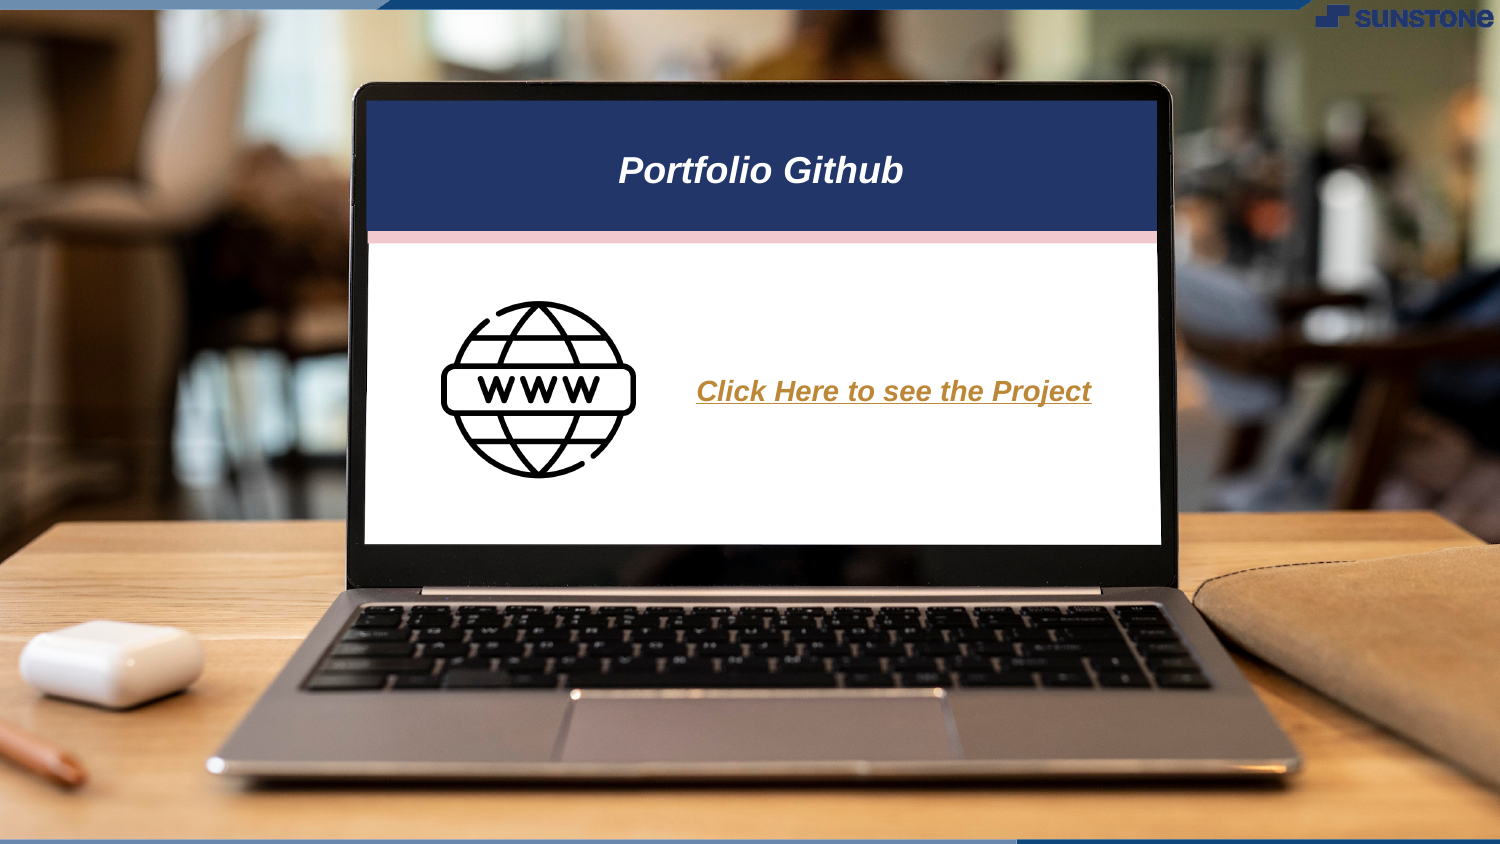

Portfolio Github
Click Here to see the Project